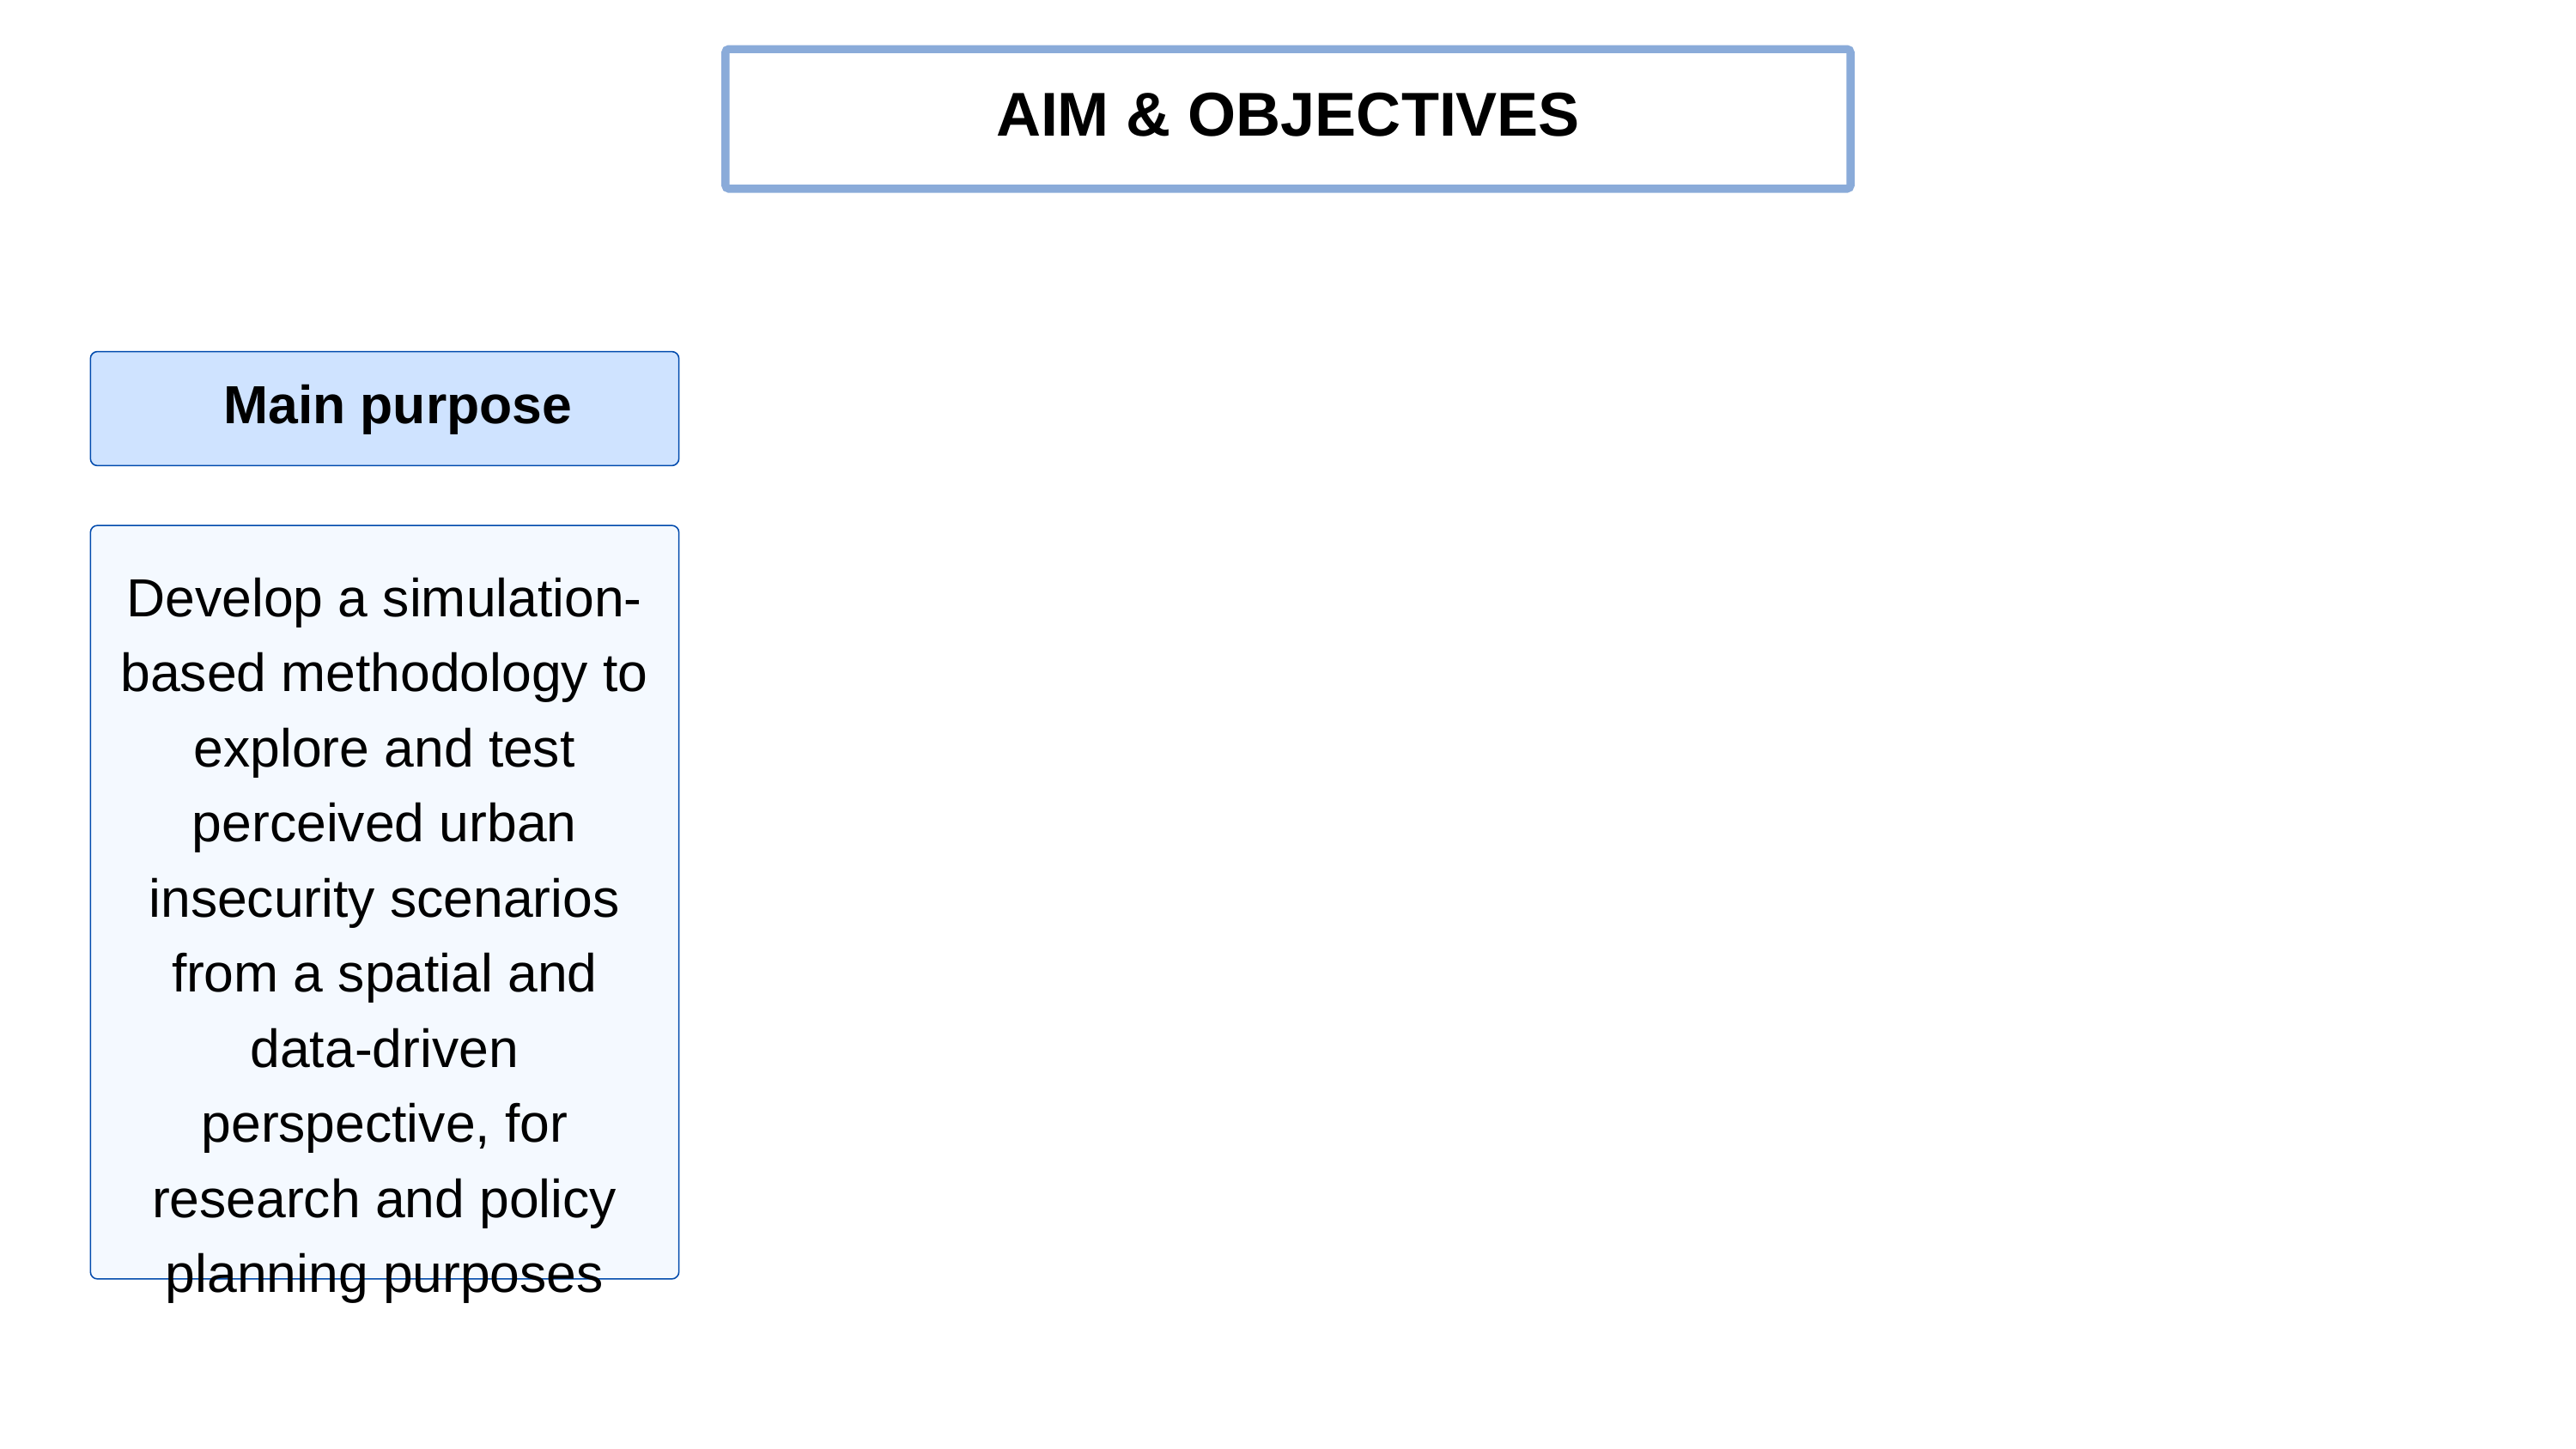

AIM & OBJECTIVES

Main purpose

Develop a simulation-based methodology to explore and test perceived urban insecurity scenarios from a spatial and data-driven perspective, for research and policy planning purposes